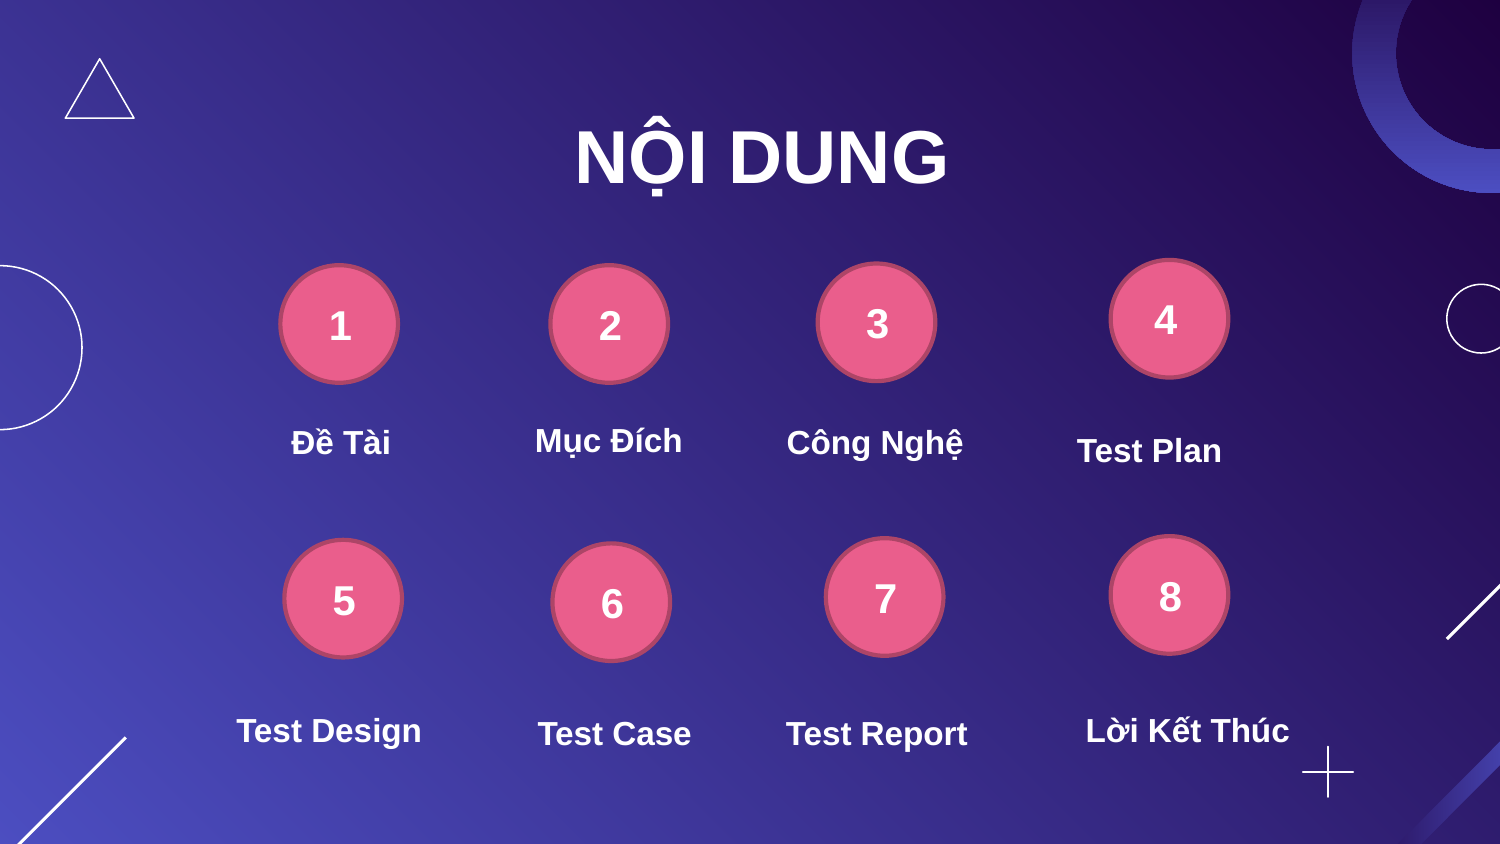

# NỘI DUNG

4
3
1
2
Mục Đích
Đề Tài
Công Nghệ
Test Plan

8
7
5
6
Test Design
Lời Kết Thúc
Test Report
Test Case